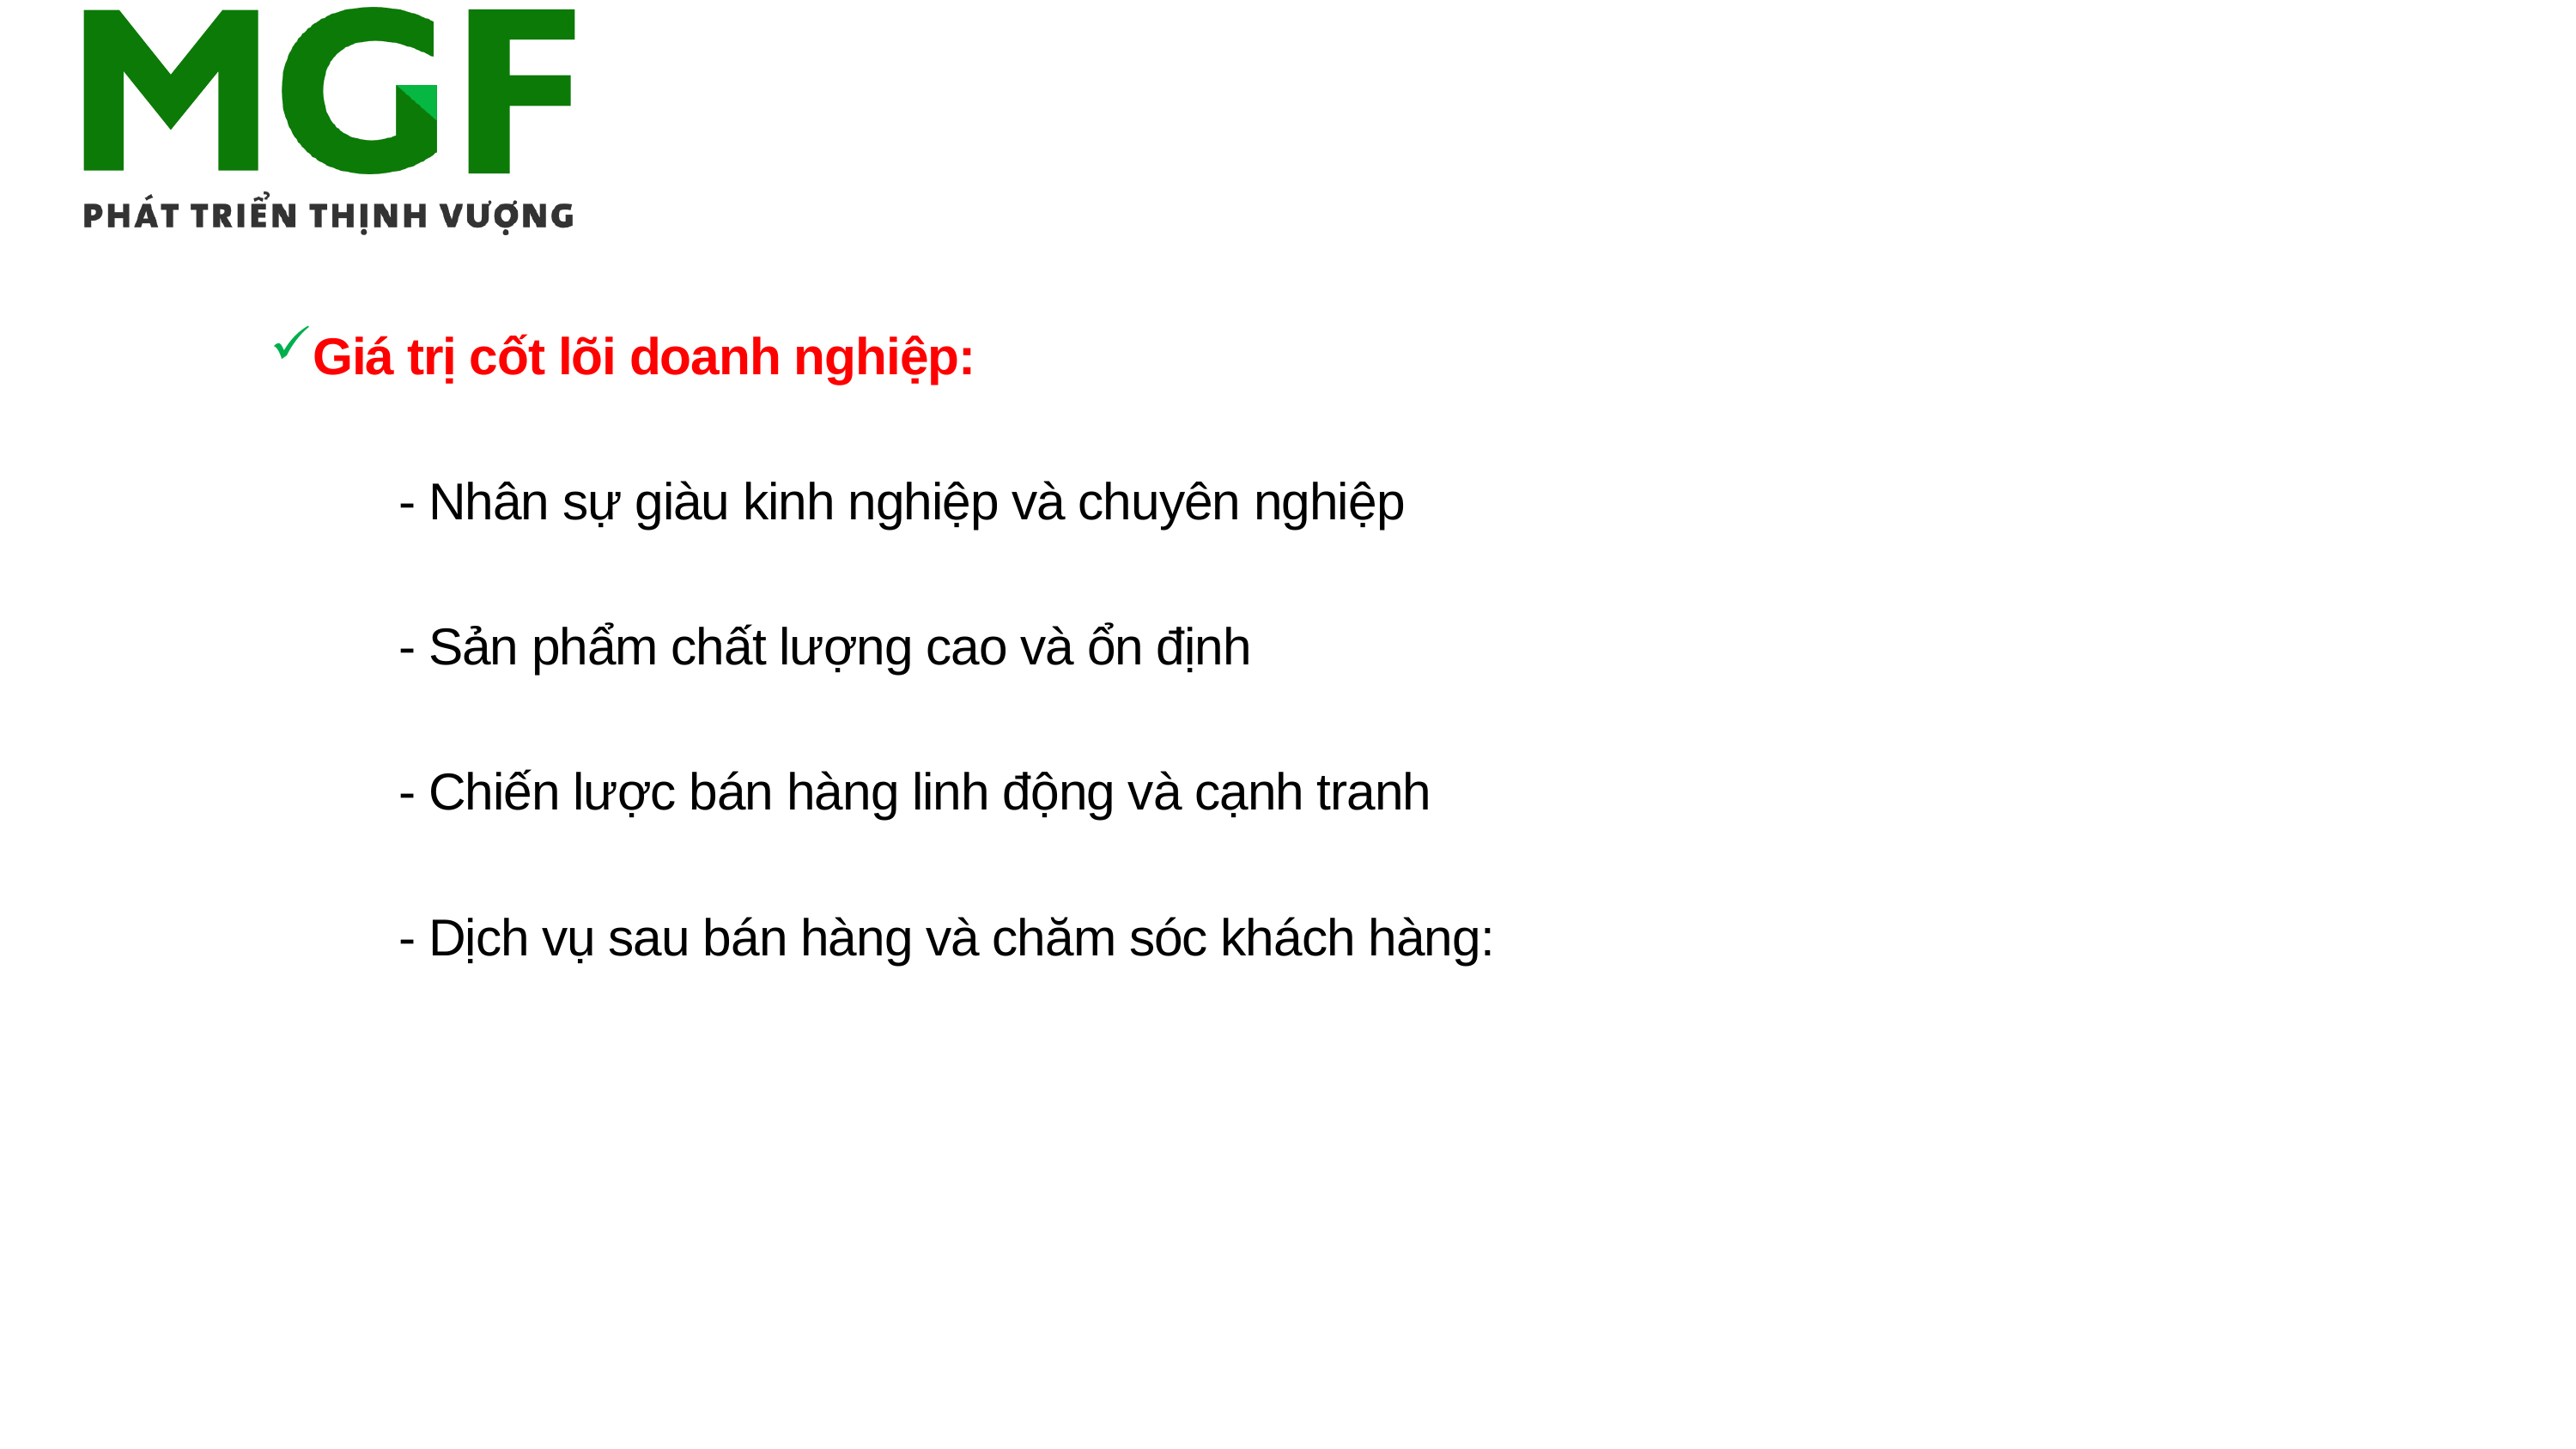

Giá trị cốt lõi doanh nghiệp:

	- Nhân sự giàu kinh nghiệp và chuyên nghiệp

	- Sản phẩm chất lượng cao và ổn định

	- Chiến lược bán hàng linh động và cạnh tranh

	- Dịch vụ sau bán hàng và chăm sóc khách hàng: